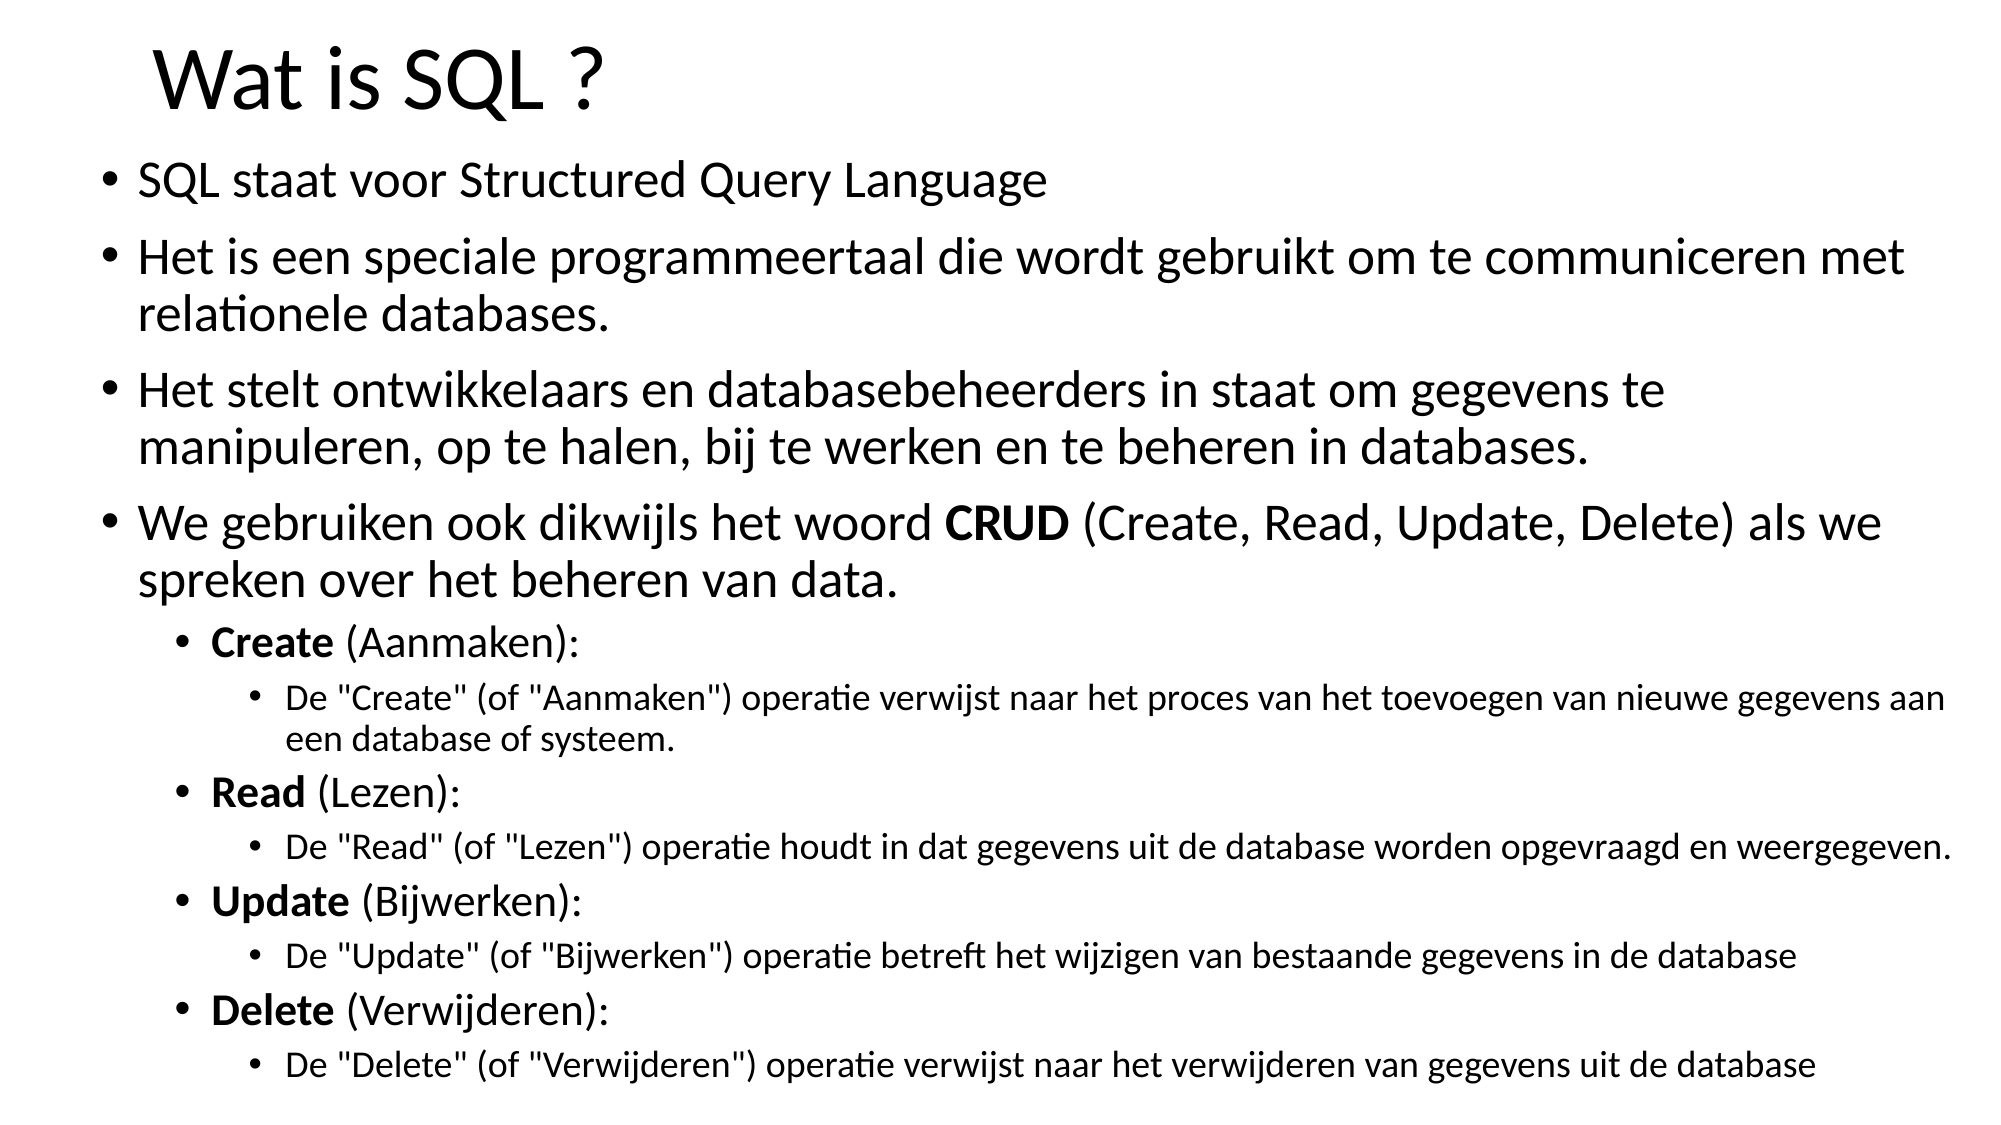

# Wat is SQL ?
SQL staat voor Structured Query Language
Het is een speciale programmeertaal die wordt gebruikt om te communiceren met relationele databases.
Het stelt ontwikkelaars en databasebeheerders in staat om gegevens te manipuleren, op te halen, bij te werken en te beheren in databases.
We gebruiken ook dikwijls het woord CRUD (Create, Read, Update, Delete) als we spreken over het beheren van data.
Create (Aanmaken):
De "Create" (of "Aanmaken") operatie verwijst naar het proces van het toevoegen van nieuwe gegevens aan een database of systeem.
Read (Lezen):
De "Read" (of "Lezen") operatie houdt in dat gegevens uit de database worden opgevraagd en weergegeven.
Update (Bijwerken):
De "Update" (of "Bijwerken") operatie betreft het wijzigen van bestaande gegevens in de database
Delete (Verwijderen):
De "Delete" (of "Verwijderen") operatie verwijst naar het verwijderen van gegevens uit de database